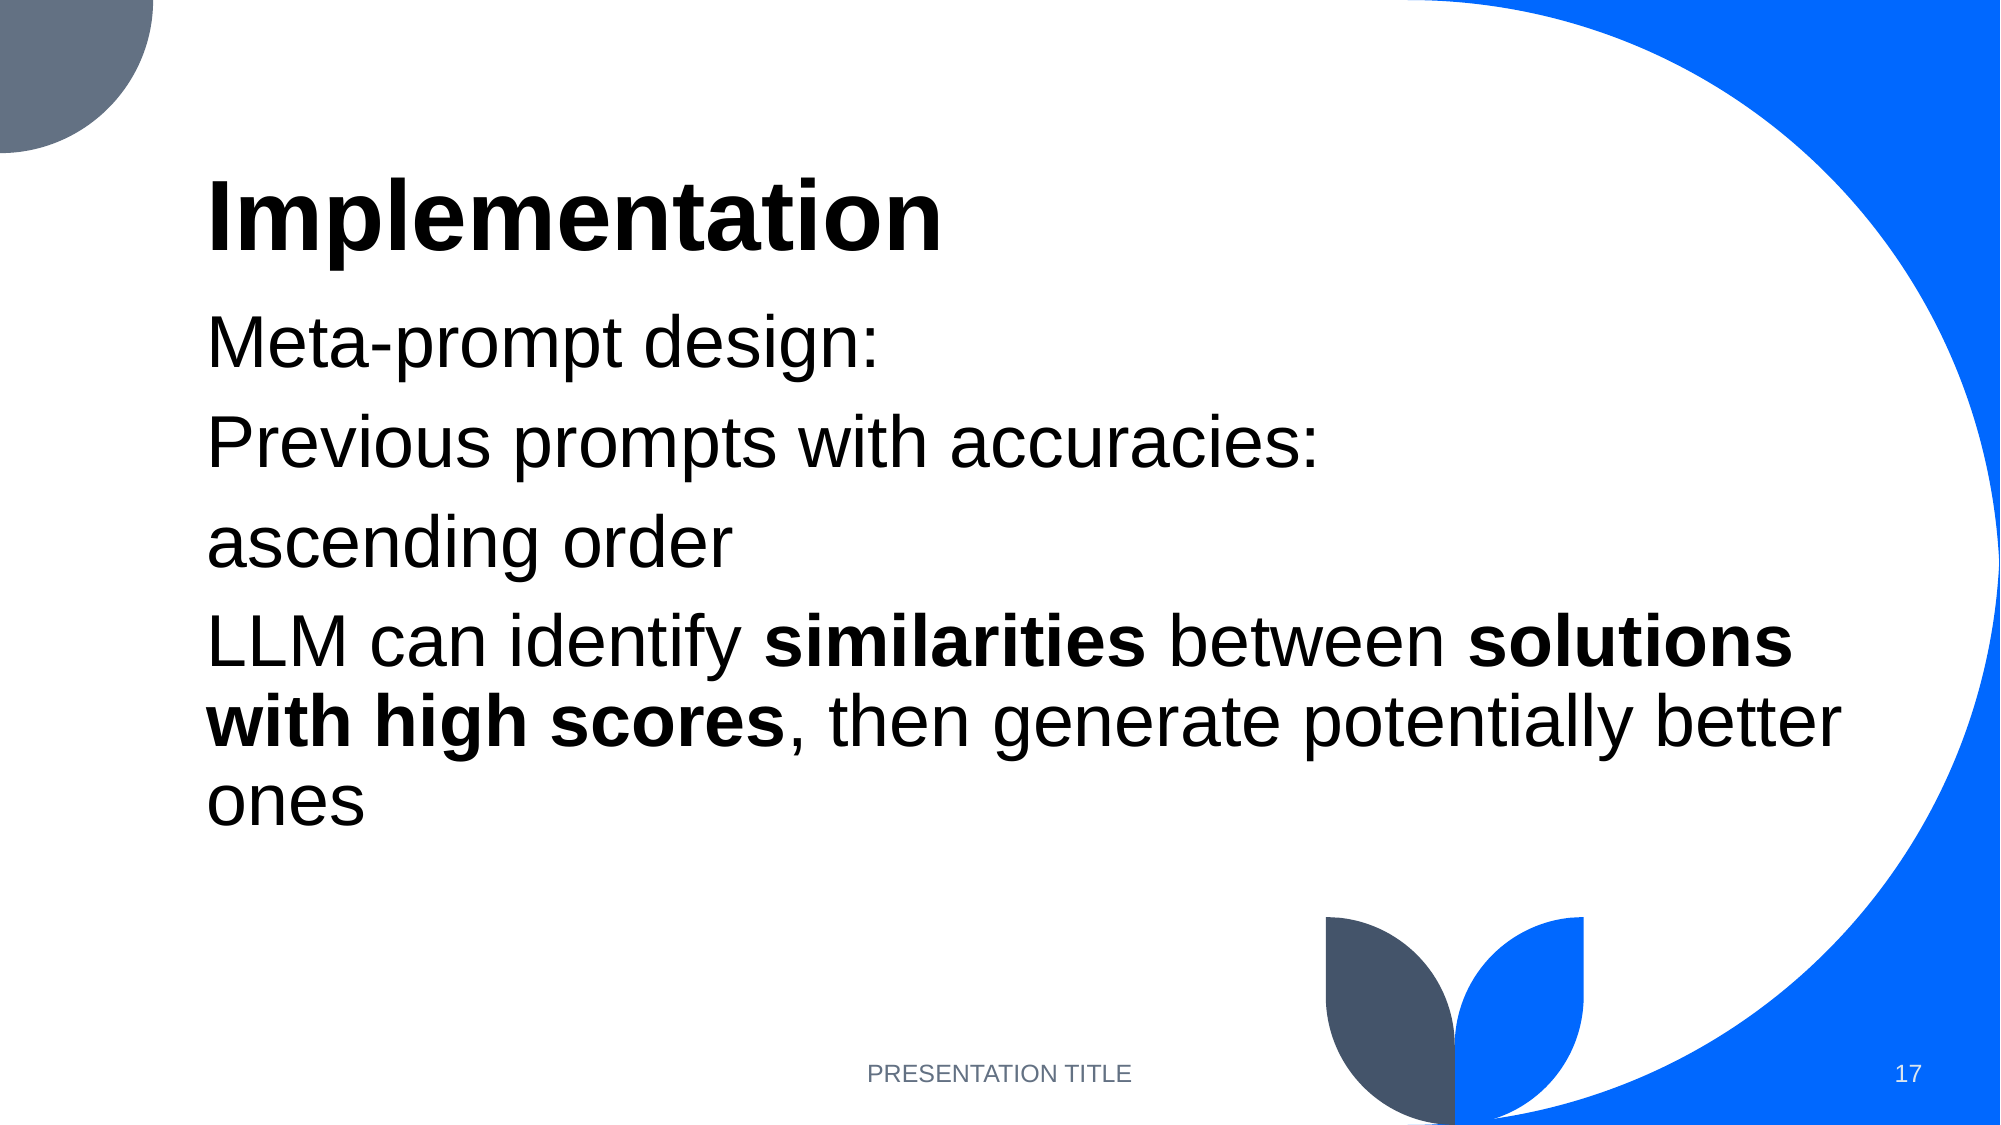

# Implementation
Meta-prompt design:
Previous prompts with accuracies:
ascending order
LLM can identify similarities between solutions with high scores, then generate potentially better ones
PRESENTATION TITLE
17